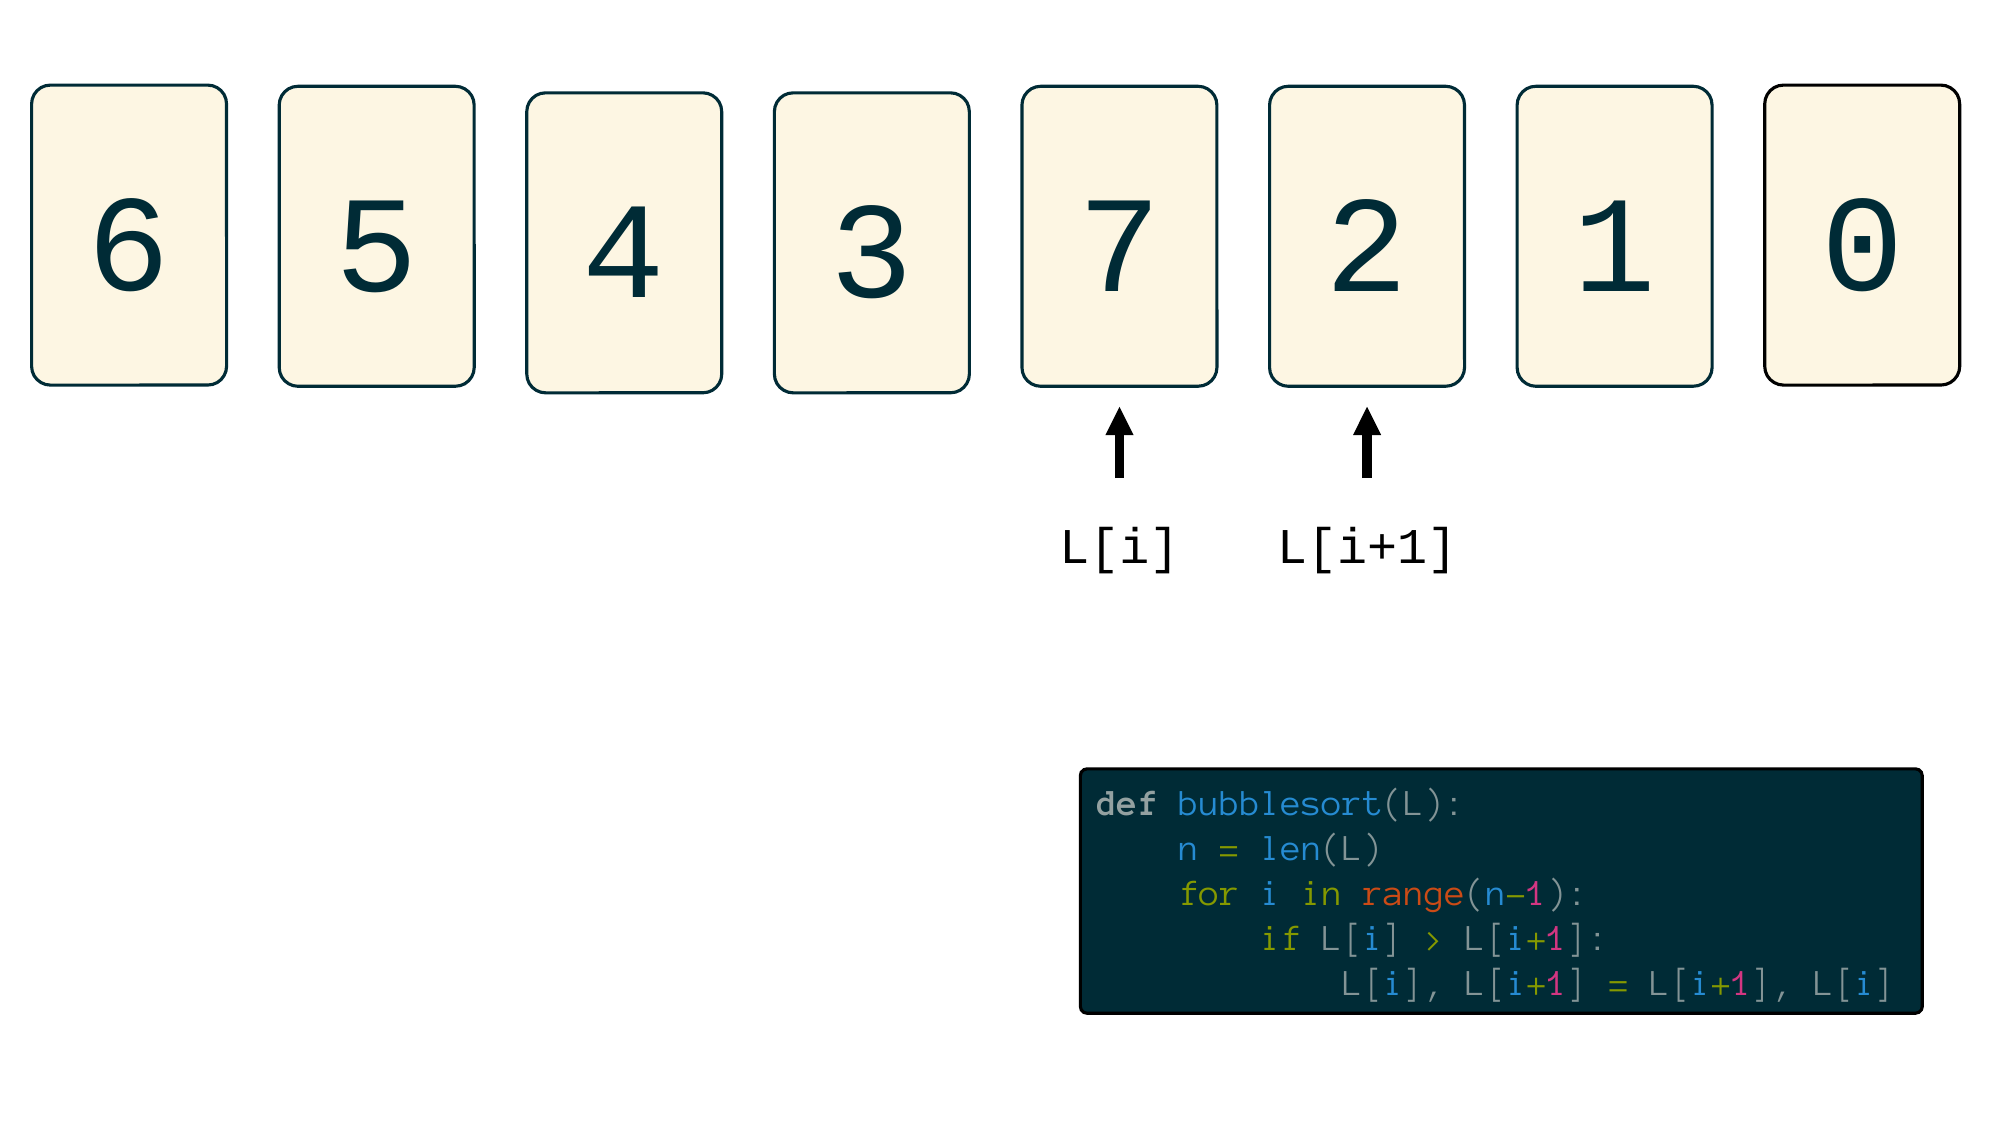

6
0
5
7
2
1
4
3
L[i]
L[i+1]